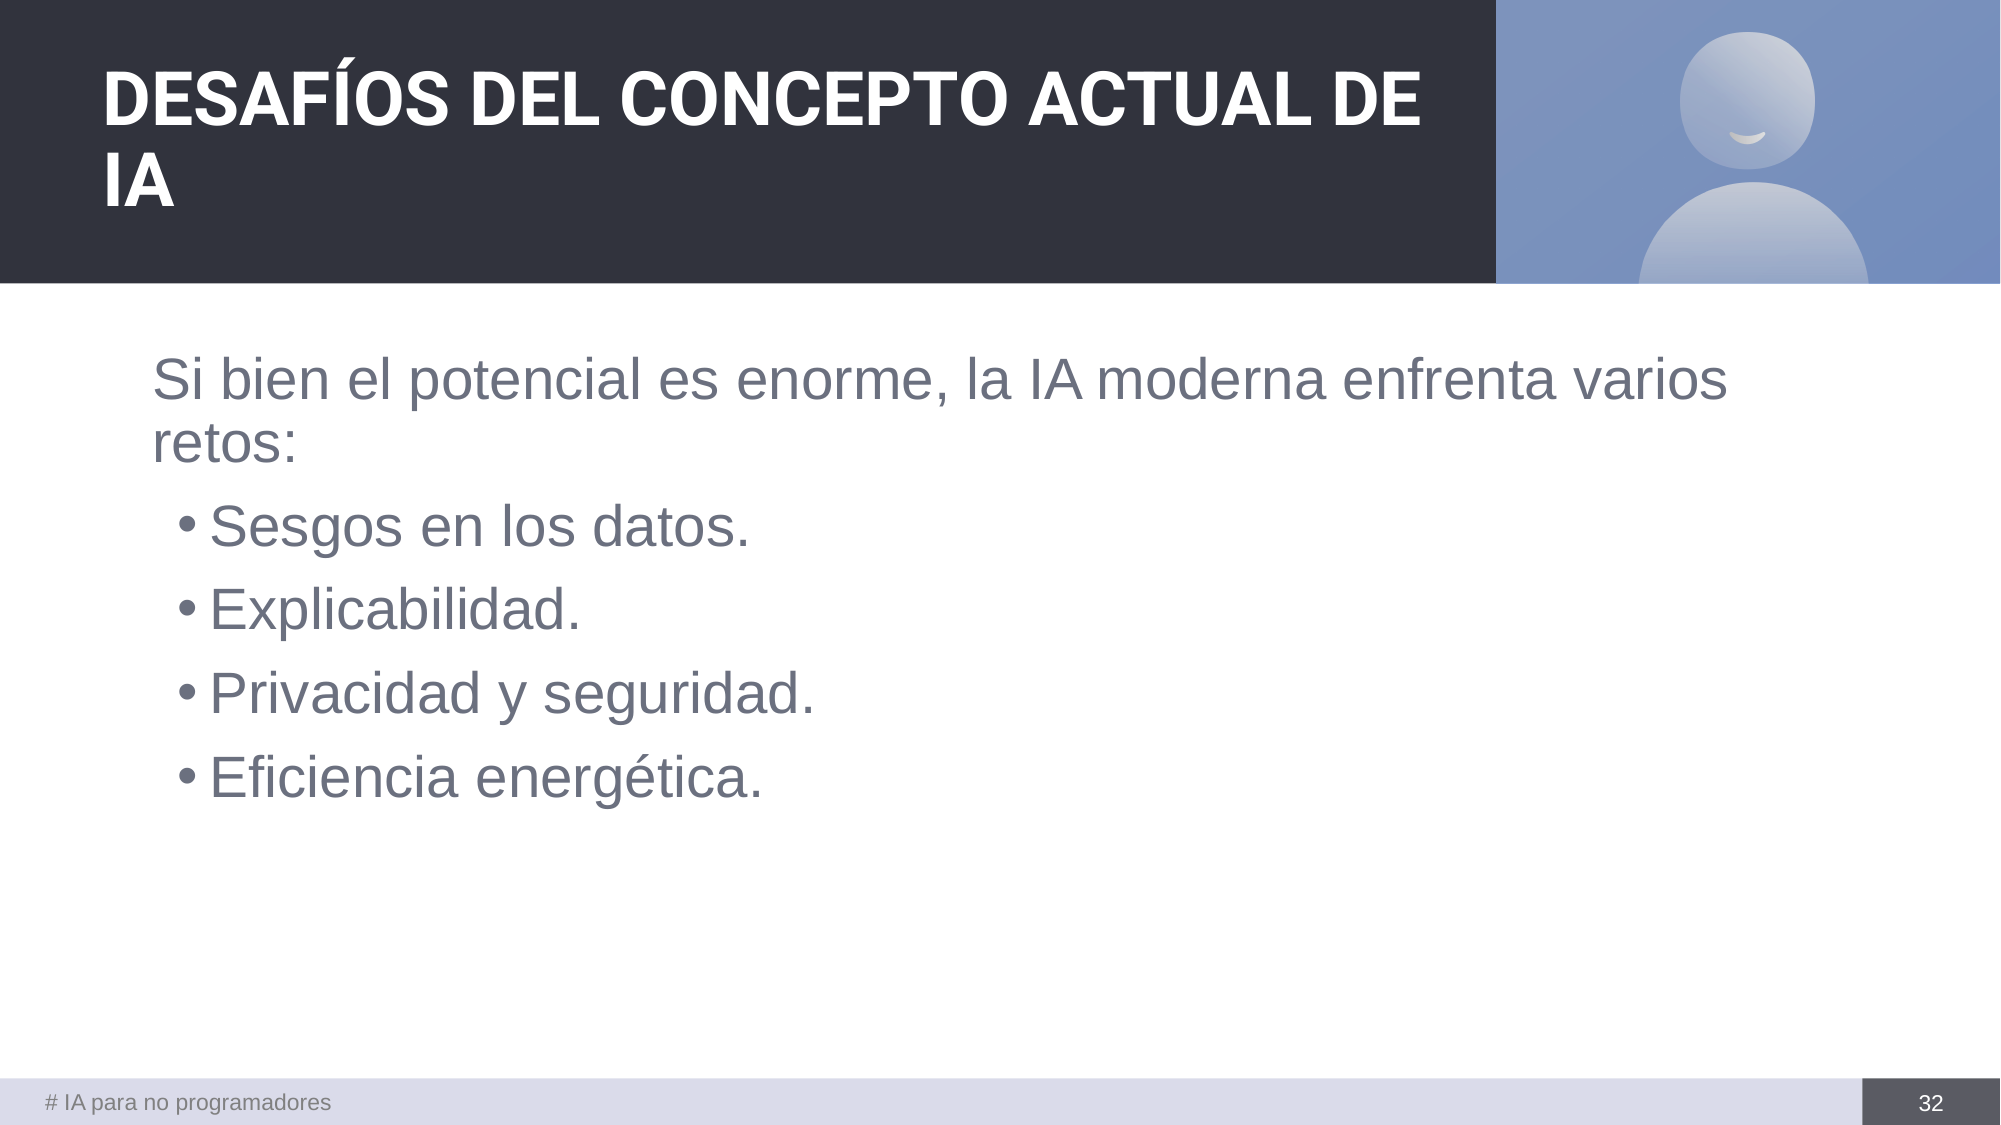

# DESAFÍOS DEL CONCEPTO ACTUAL DE IA
Si bien el potencial es enorme, la IA moderna enfrenta varios retos:
Sesgos en los datos.
Explicabilidad.
Privacidad y seguridad.
Eficiencia energética.
# IA para no programadores
32